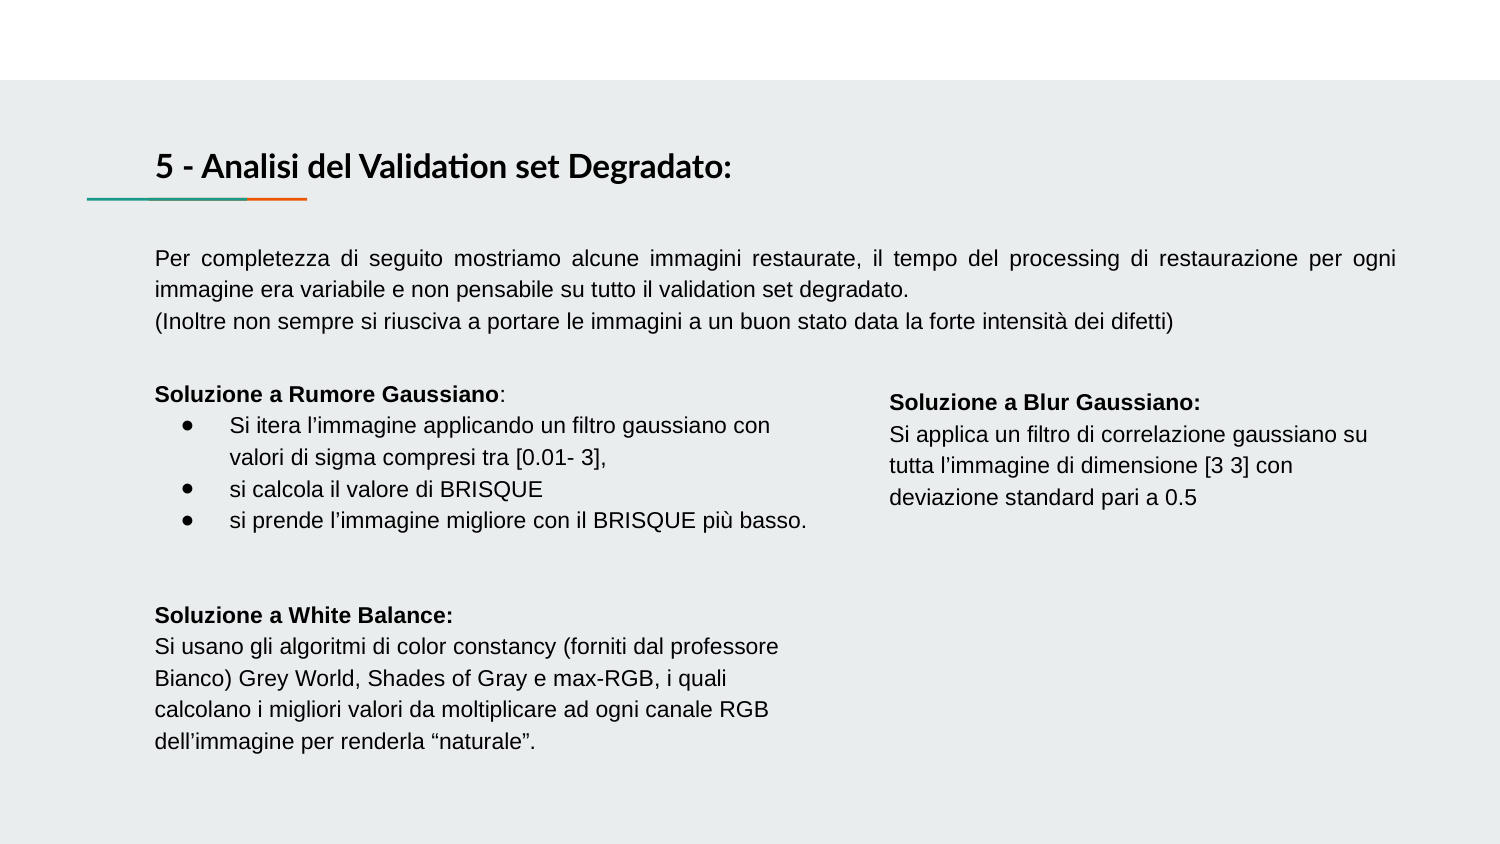

5 - Analisi del Validation set Degradato:
Per completezza di seguito mostriamo alcune immagini restaurate, il tempo del processing di restaurazione per ogni immagine era variabile e non pensabile su tutto il validation set degradato.
(Inoltre non sempre si riusciva a portare le immagini a un buon stato data la forte intensità dei difetti)
Soluzione a Rumore Gaussiano:
Si itera l’immagine applicando un filtro gaussiano con valori di sigma compresi tra [0.01- 3],
si calcola il valore di BRISQUE
si prende l’immagine migliore con il BRISQUE più basso.

Soluzione a White Balance:
Si usano gli algoritmi di color constancy (forniti dal professore Bianco) Grey World, Shades of Gray e max-RGB, i quali calcolano i migliori valori da moltiplicare ad ogni canale RGB dell’immagine per renderla “naturale”.

Soluzione a Blur Gaussiano:
Si applica un filtro di correlazione gaussiano su tutta l’immagine di dimensione [3 3] con deviazione standard pari a 0.5